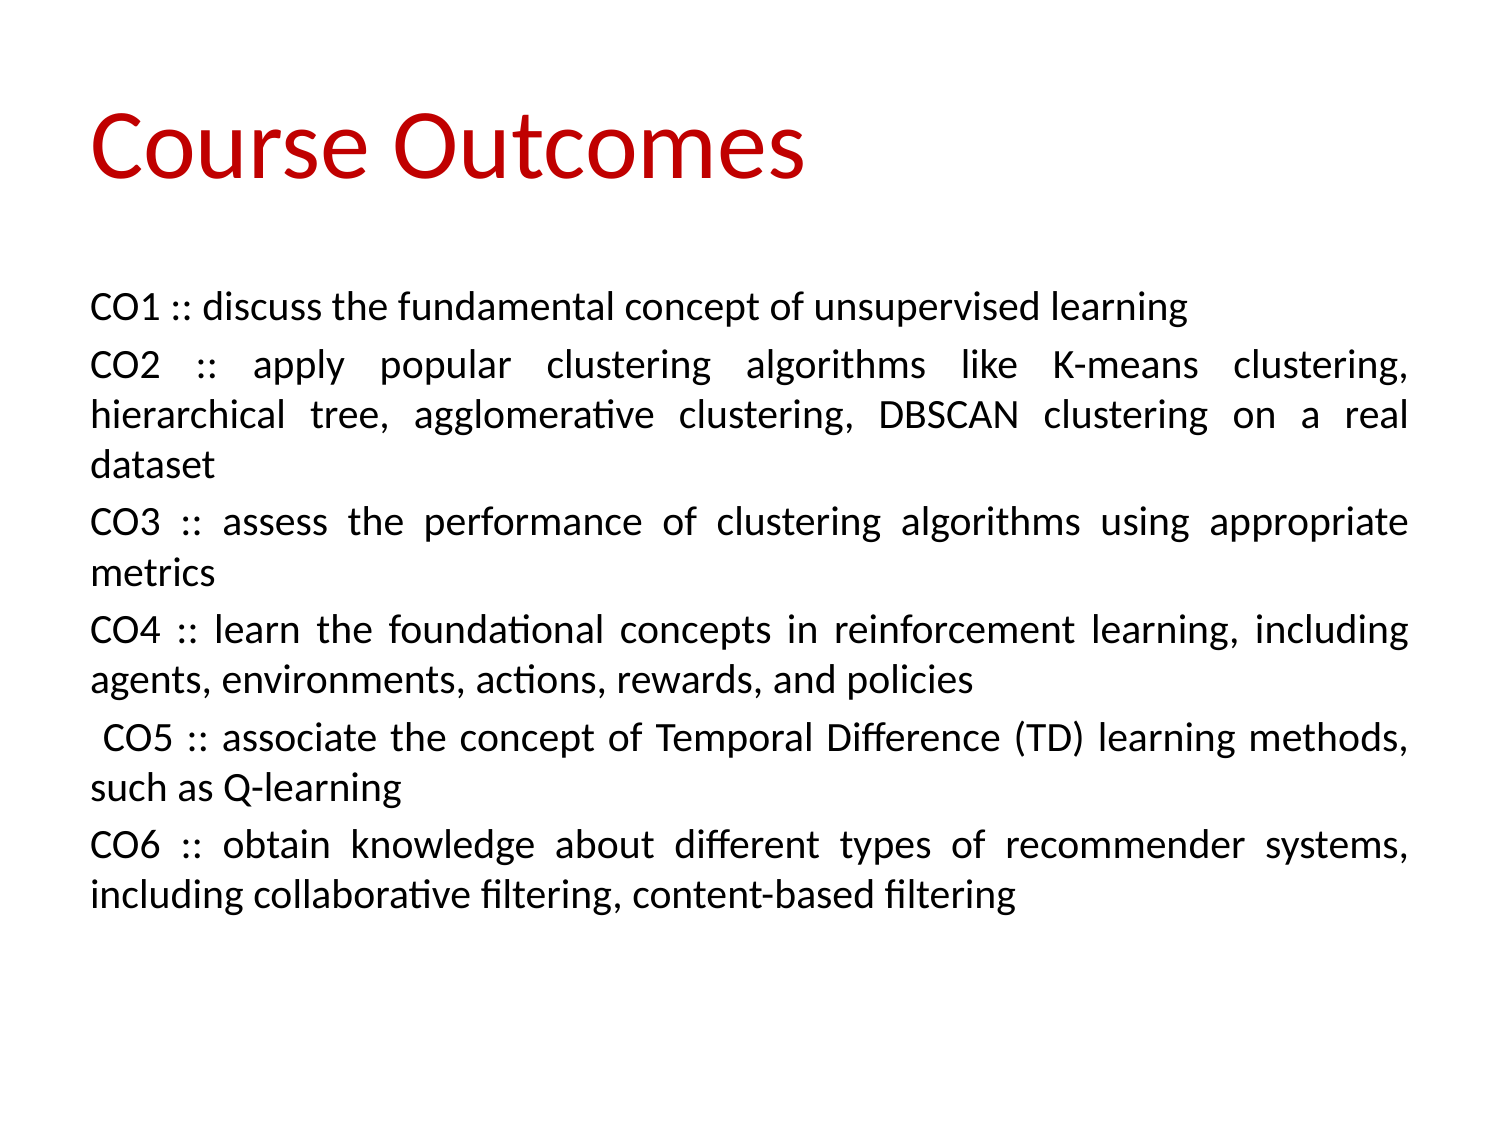

# Course Outcomes
CO1 :: discuss the fundamental concept of unsupervised learning
CO2 :: apply popular clustering algorithms like K-means clustering, hierarchical tree, agglomerative clustering, DBSCAN clustering on a real dataset
CO3 :: assess the performance of clustering algorithms using appropriate metrics
CO4 :: learn the foundational concepts in reinforcement learning, including agents, environments, actions, rewards, and policies
 CO5 :: associate the concept of Temporal Difference (TD) learning methods, such as Q-learning
CO6 :: obtain knowledge about different types of recommender systems, including collaborative filtering, content-based filtering